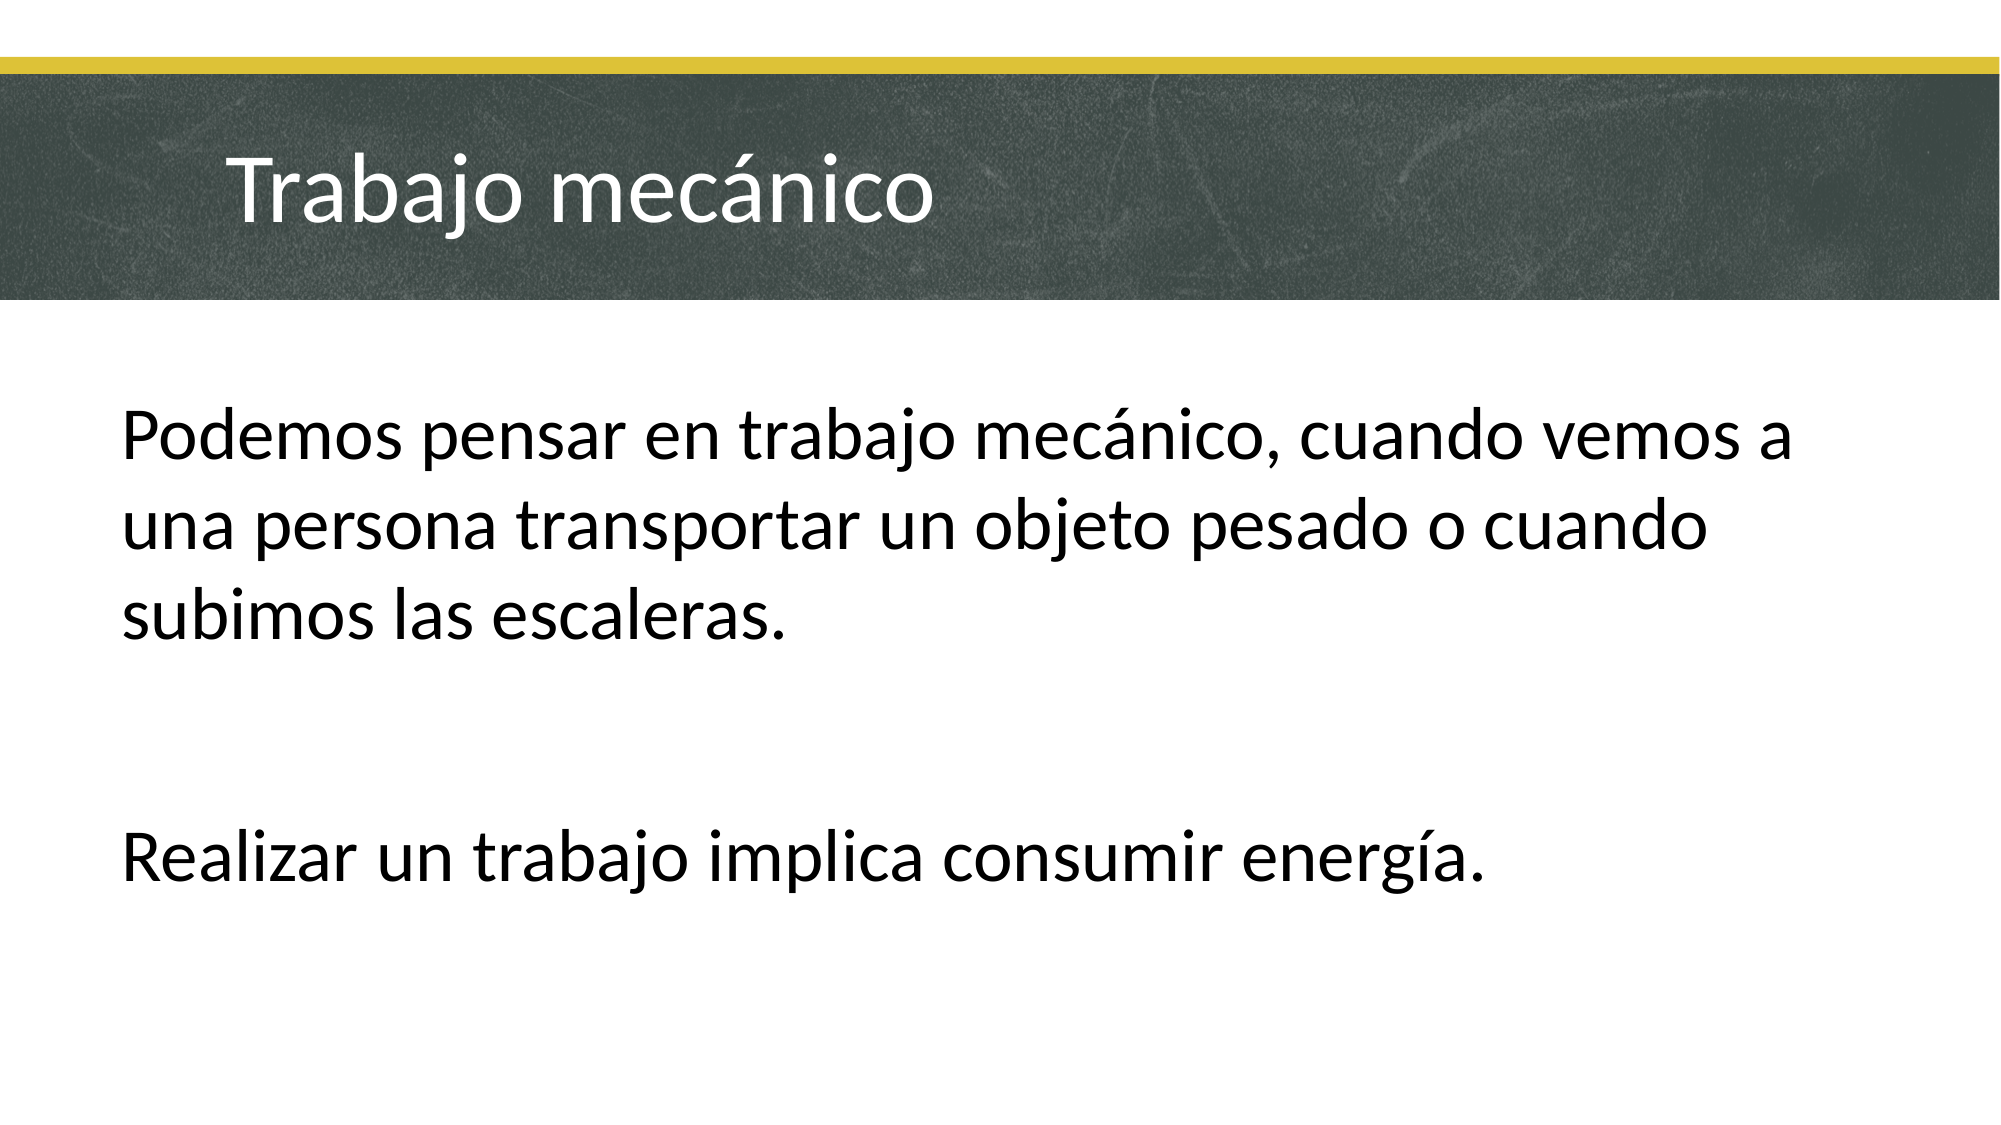

# Trabajo mecánico
Podemos pensar en trabajo mecánico, cuando vemos a una persona transportar un objeto pesado o cuando subimos las escaleras.

Realizar un trabajo implica consumir energía.